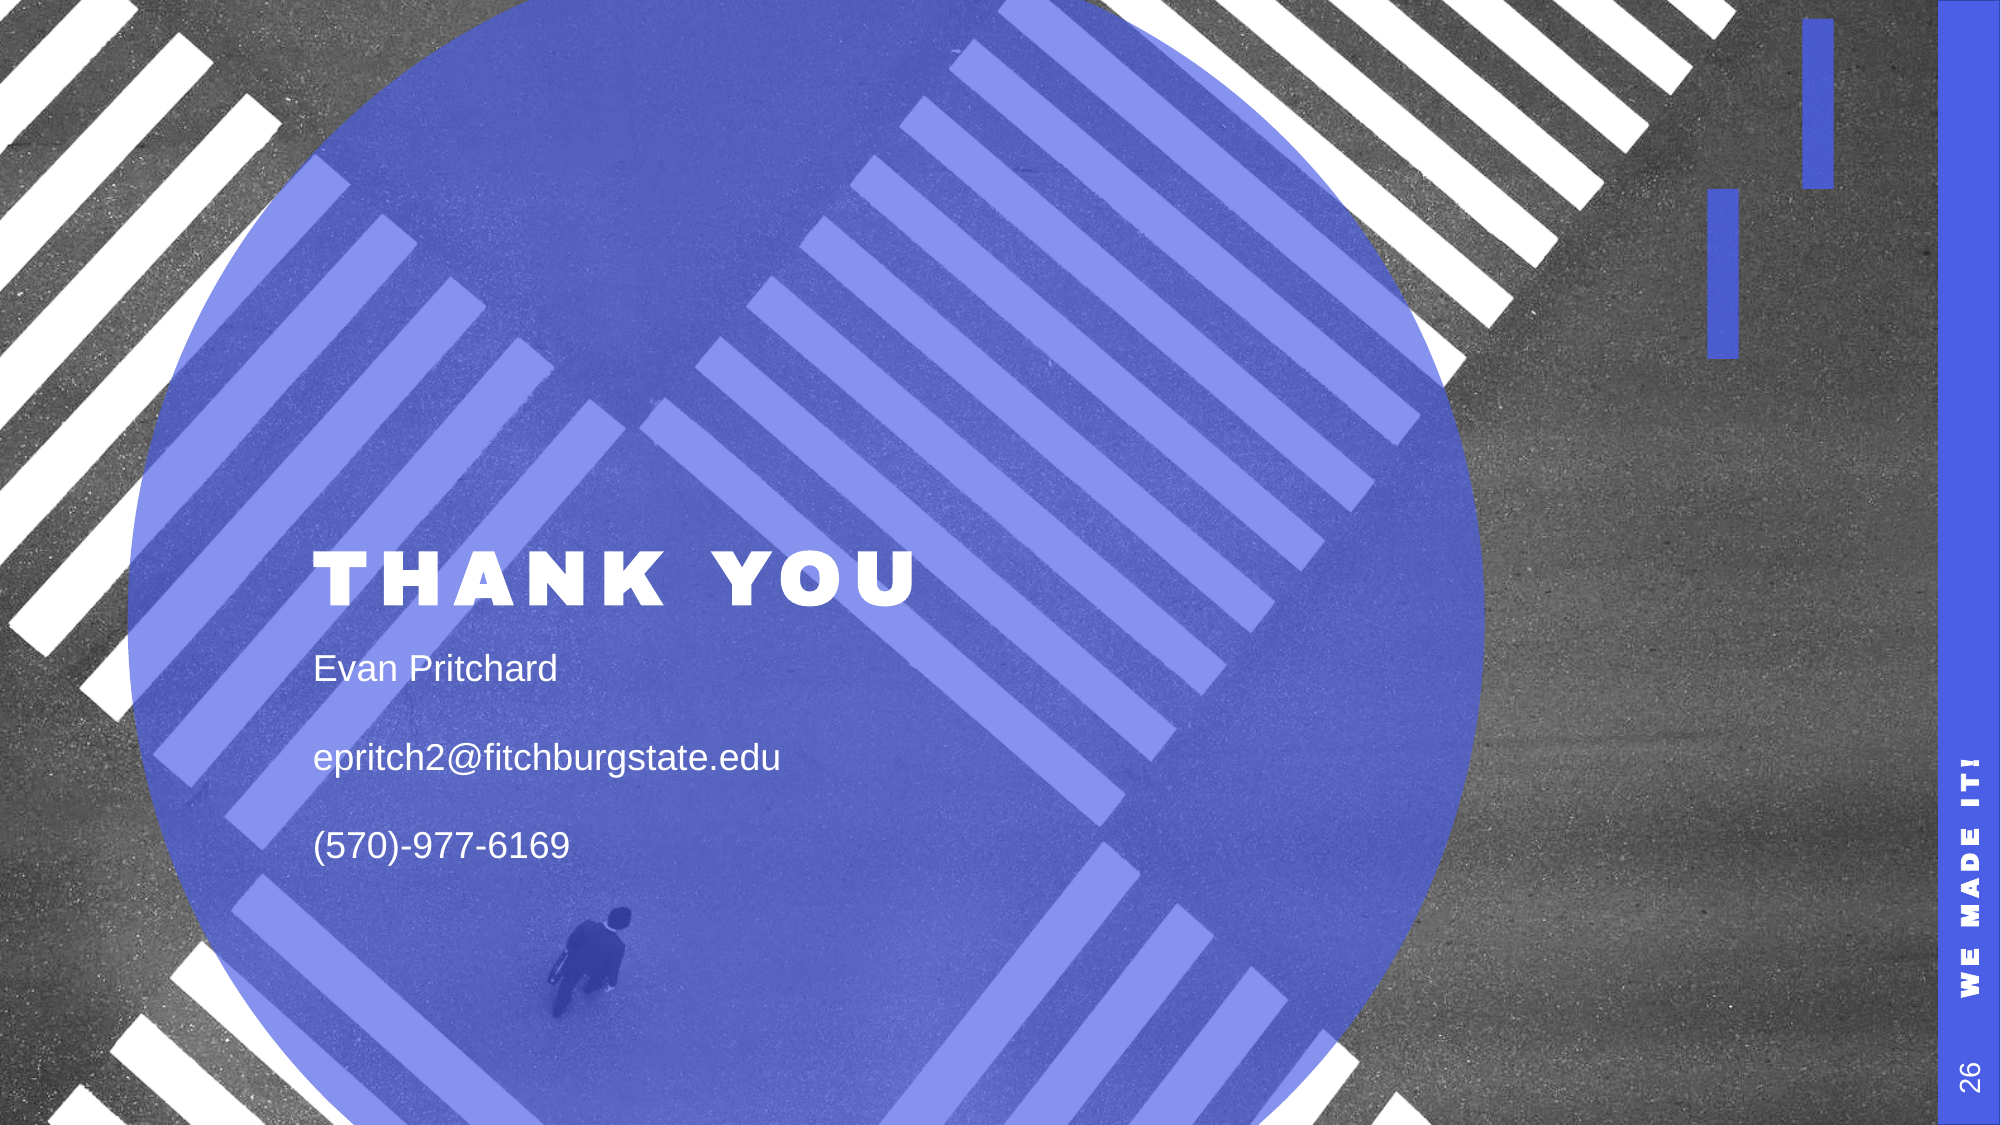

# THANK YOU
We made it!
Evan Pritchard
epritch2@fitchburgstate.edu
(570)-977-6169

26